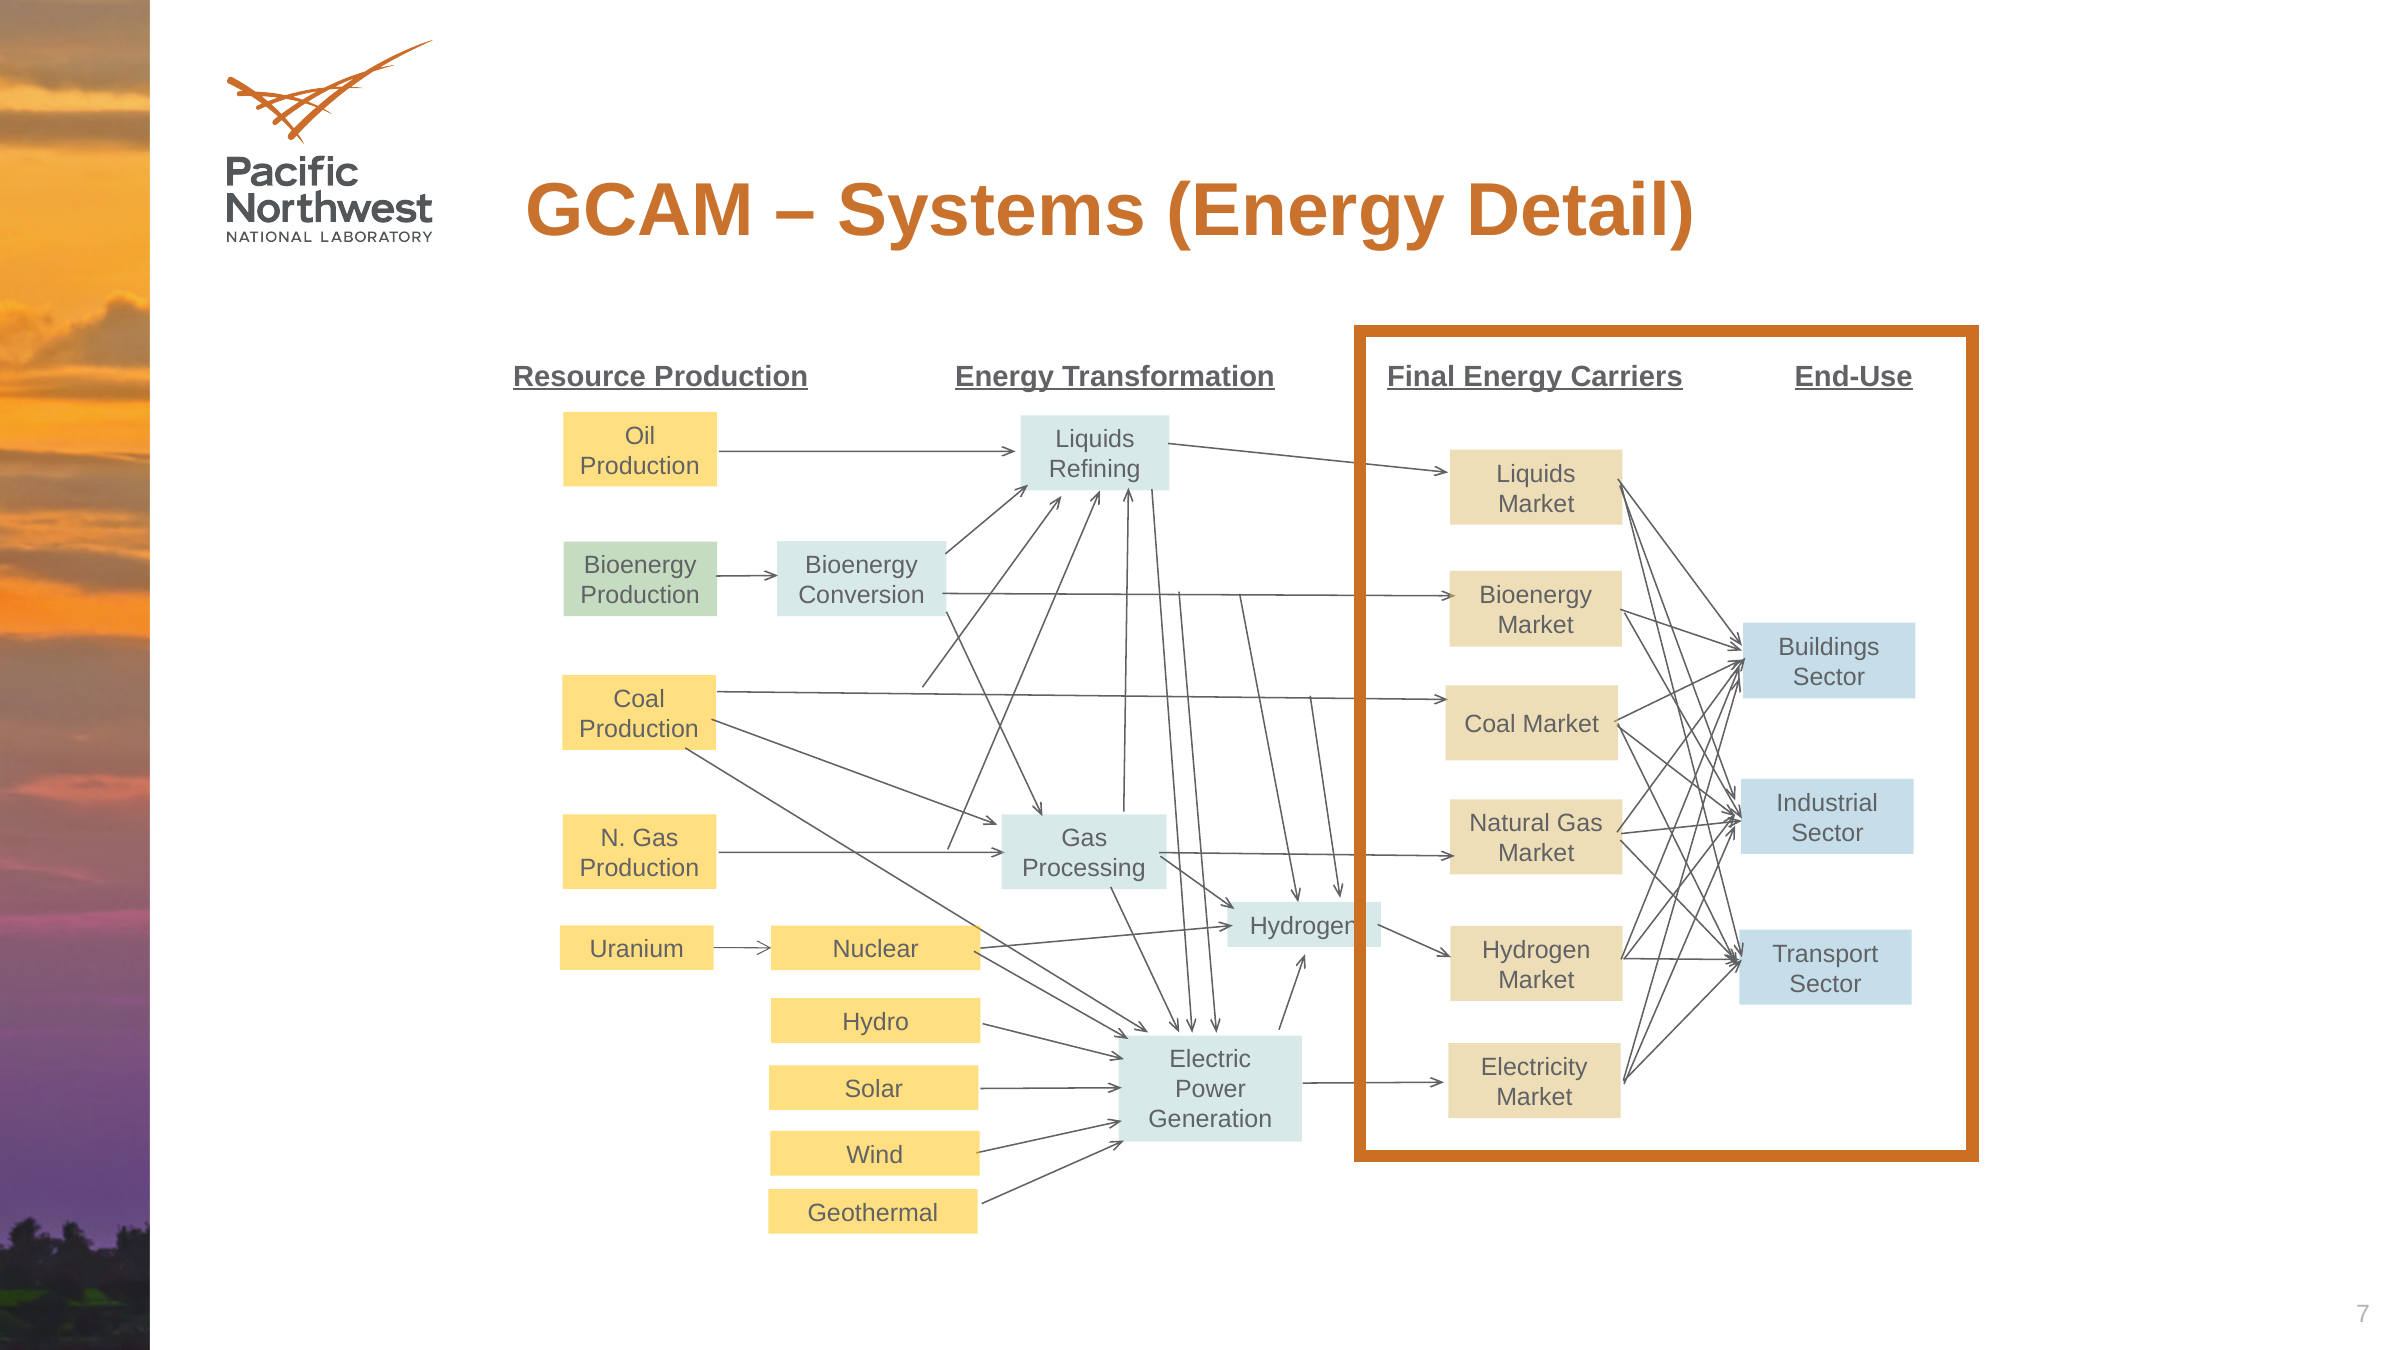

# GCAM – Systems (Energy Detail)

Resource Production
Energy Transformation
Final Energy Carriers
End-Use
Oil Production
Liquids Refining

Liquids Market

Bioenergy Conversion
Bioenergy Production
Bioenergy Market

Buildings Sector

Coal Production

Coal Market

Industrial Sector
Natural Gas Market

N. Gas Production
Gas Processing

Hydrogen

Uranium
Nuclear

Hydrogen Market
Transport Sector

Hydro

Electric Power Generation
Electricity Market
Solar

Wind

Geothermal
7